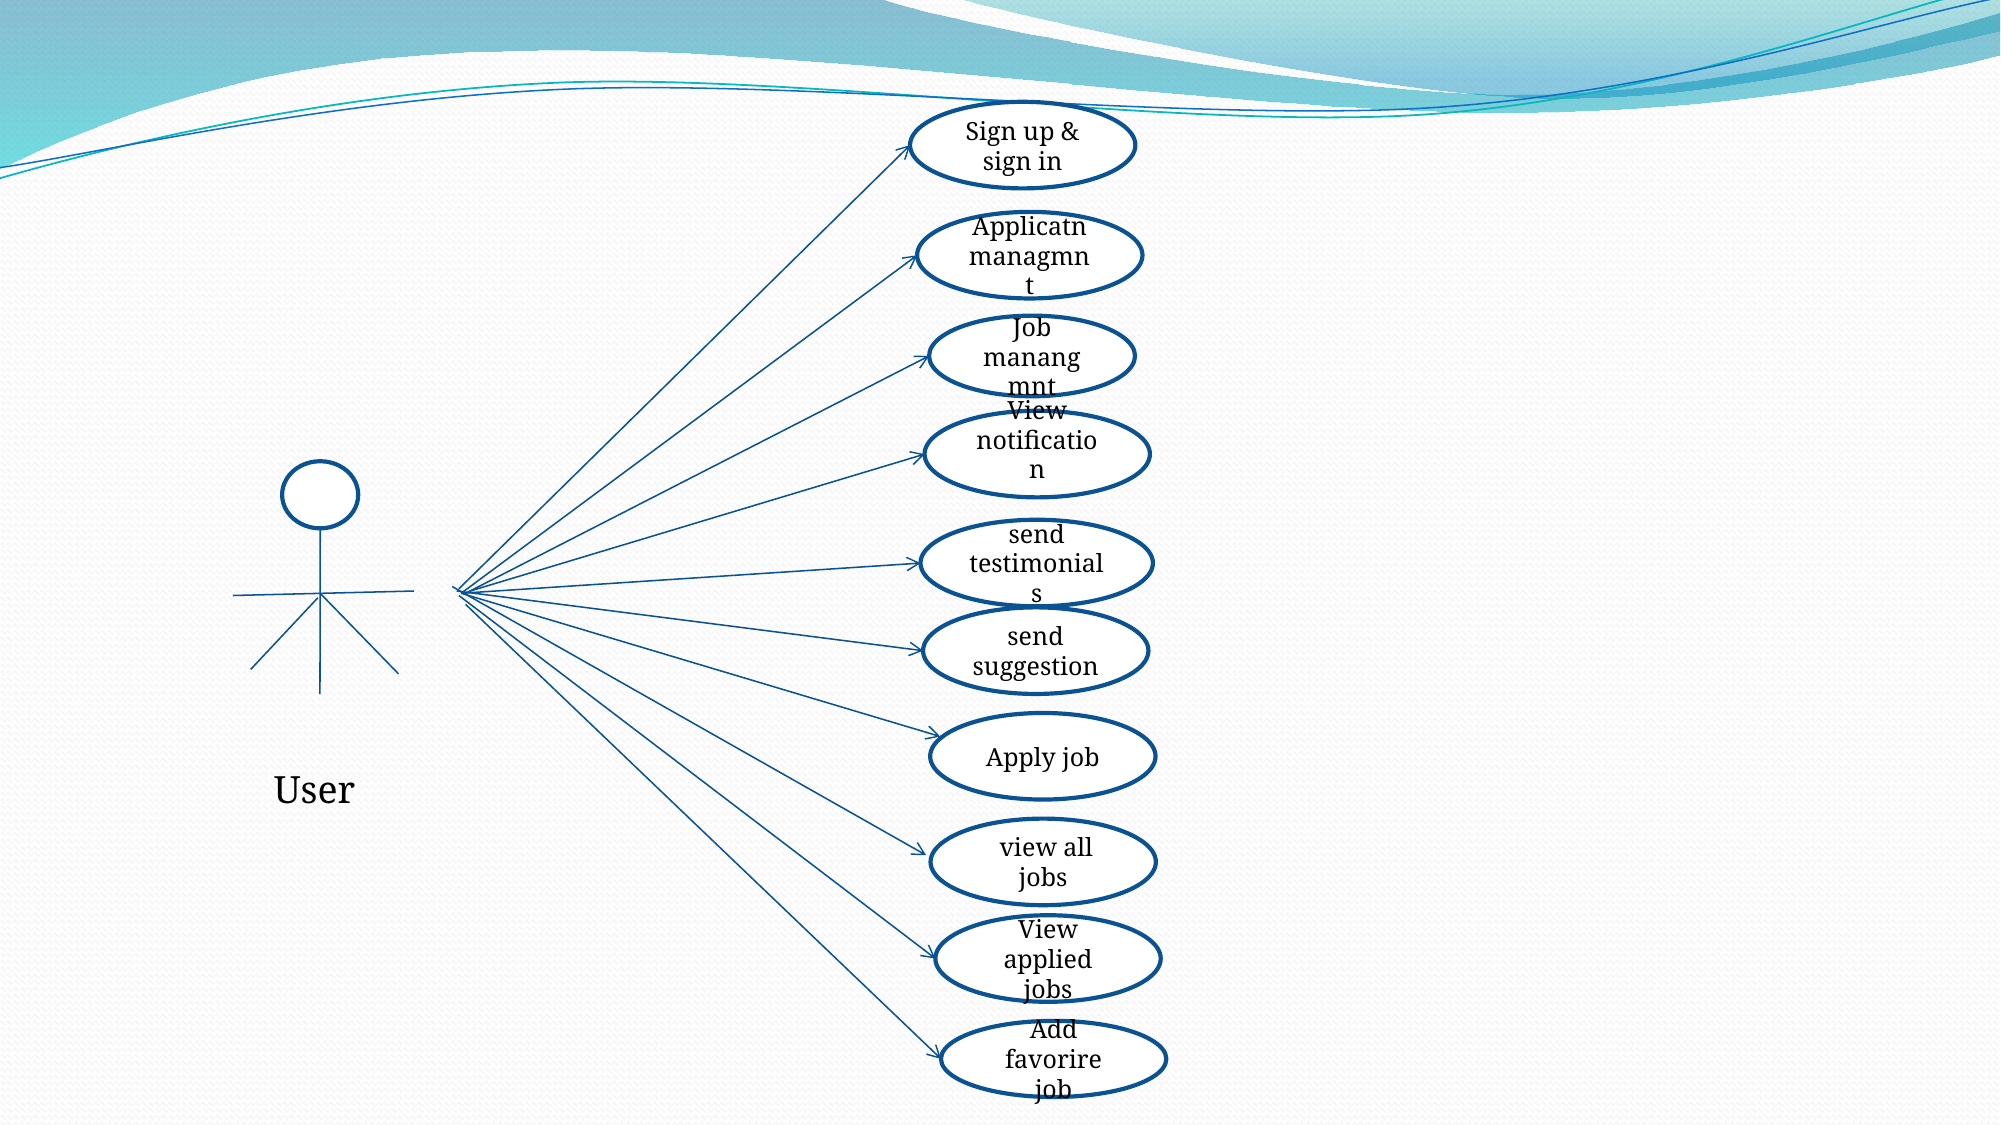

Sign up & sign in
Applicatn managmnt

Job manangmnt

View notification

send testimonials
send suggestion
Apply job
User
 view all jobs
View applied jobs
Add favorire job